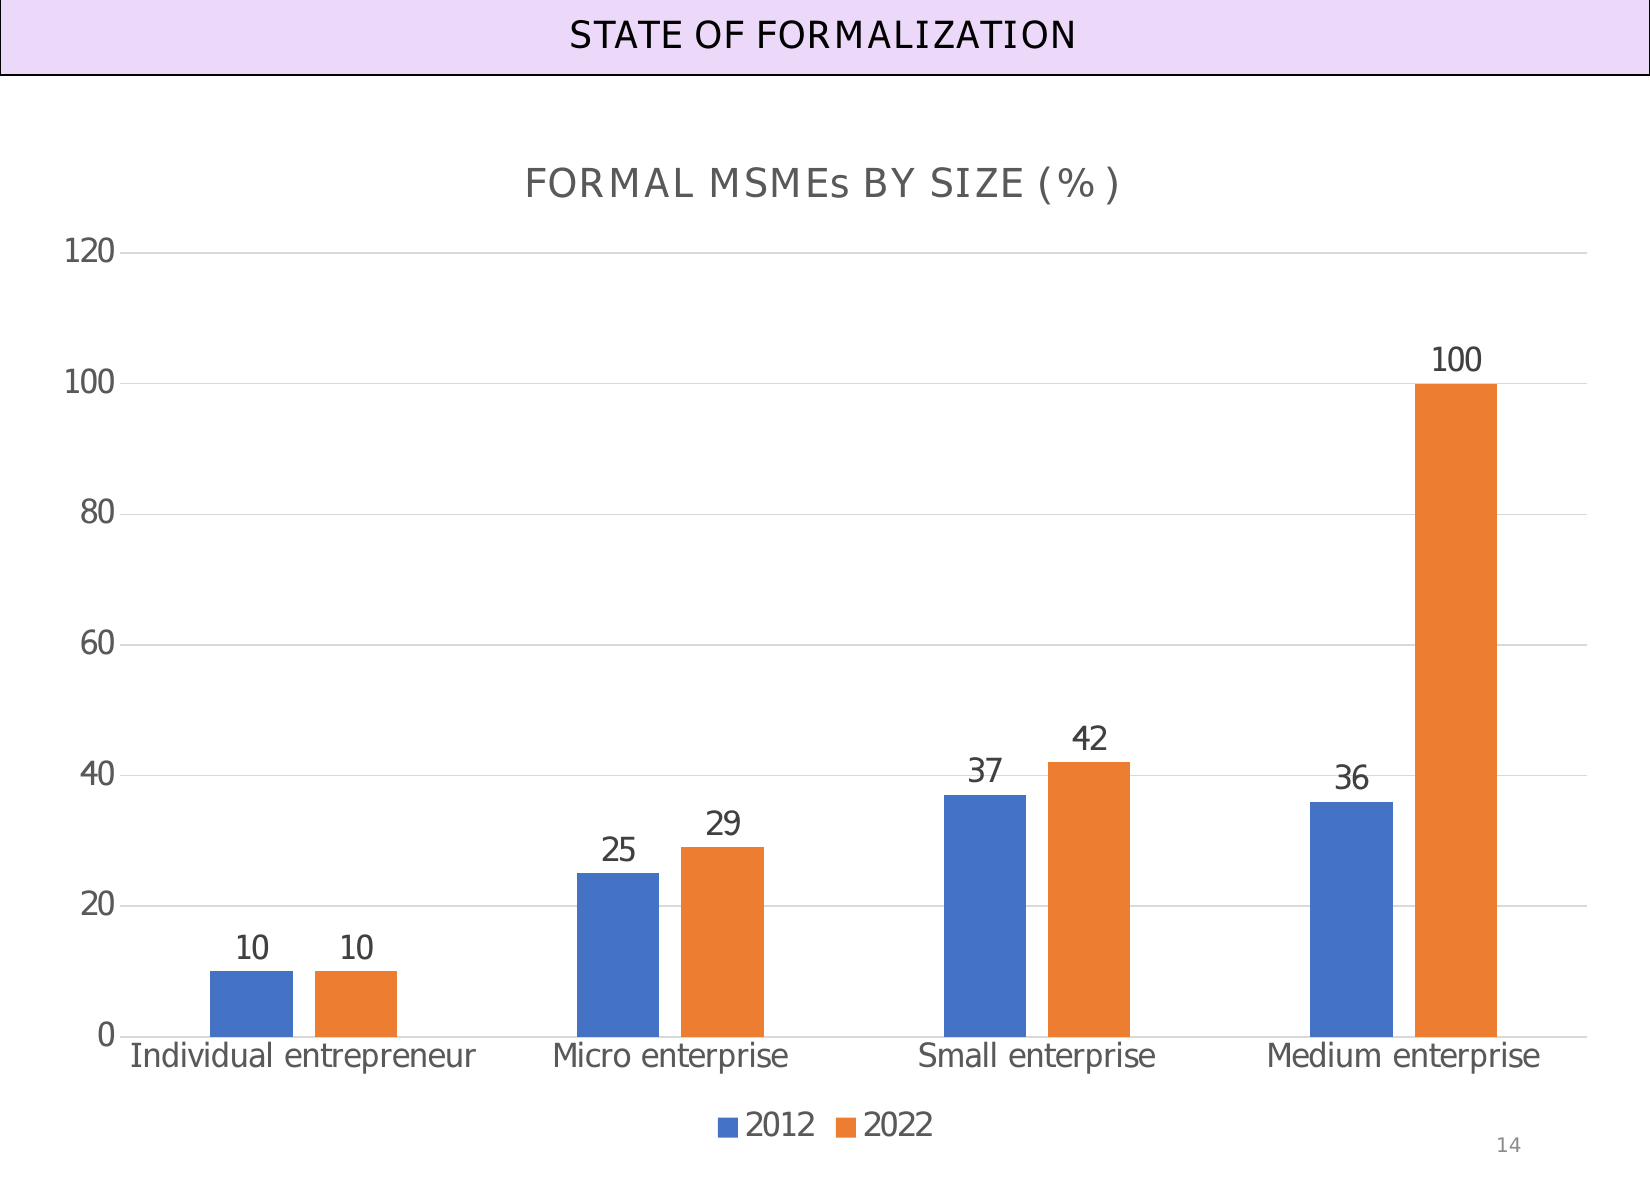

# STATE OF FORMALIZATION

### Chart: FORMAL MSMEs BY SIZE (%)

| Category | 2012 | 2022 |
|---|---|---|
| Individual entrepreneur | 10.0 | 10.0 |
| Micro enterprise | 25.0 | 29.0 |
| Small enterprise | 37.0 | 42.0 |
| Medium enterprise | 36.0 | 100.0 |
14